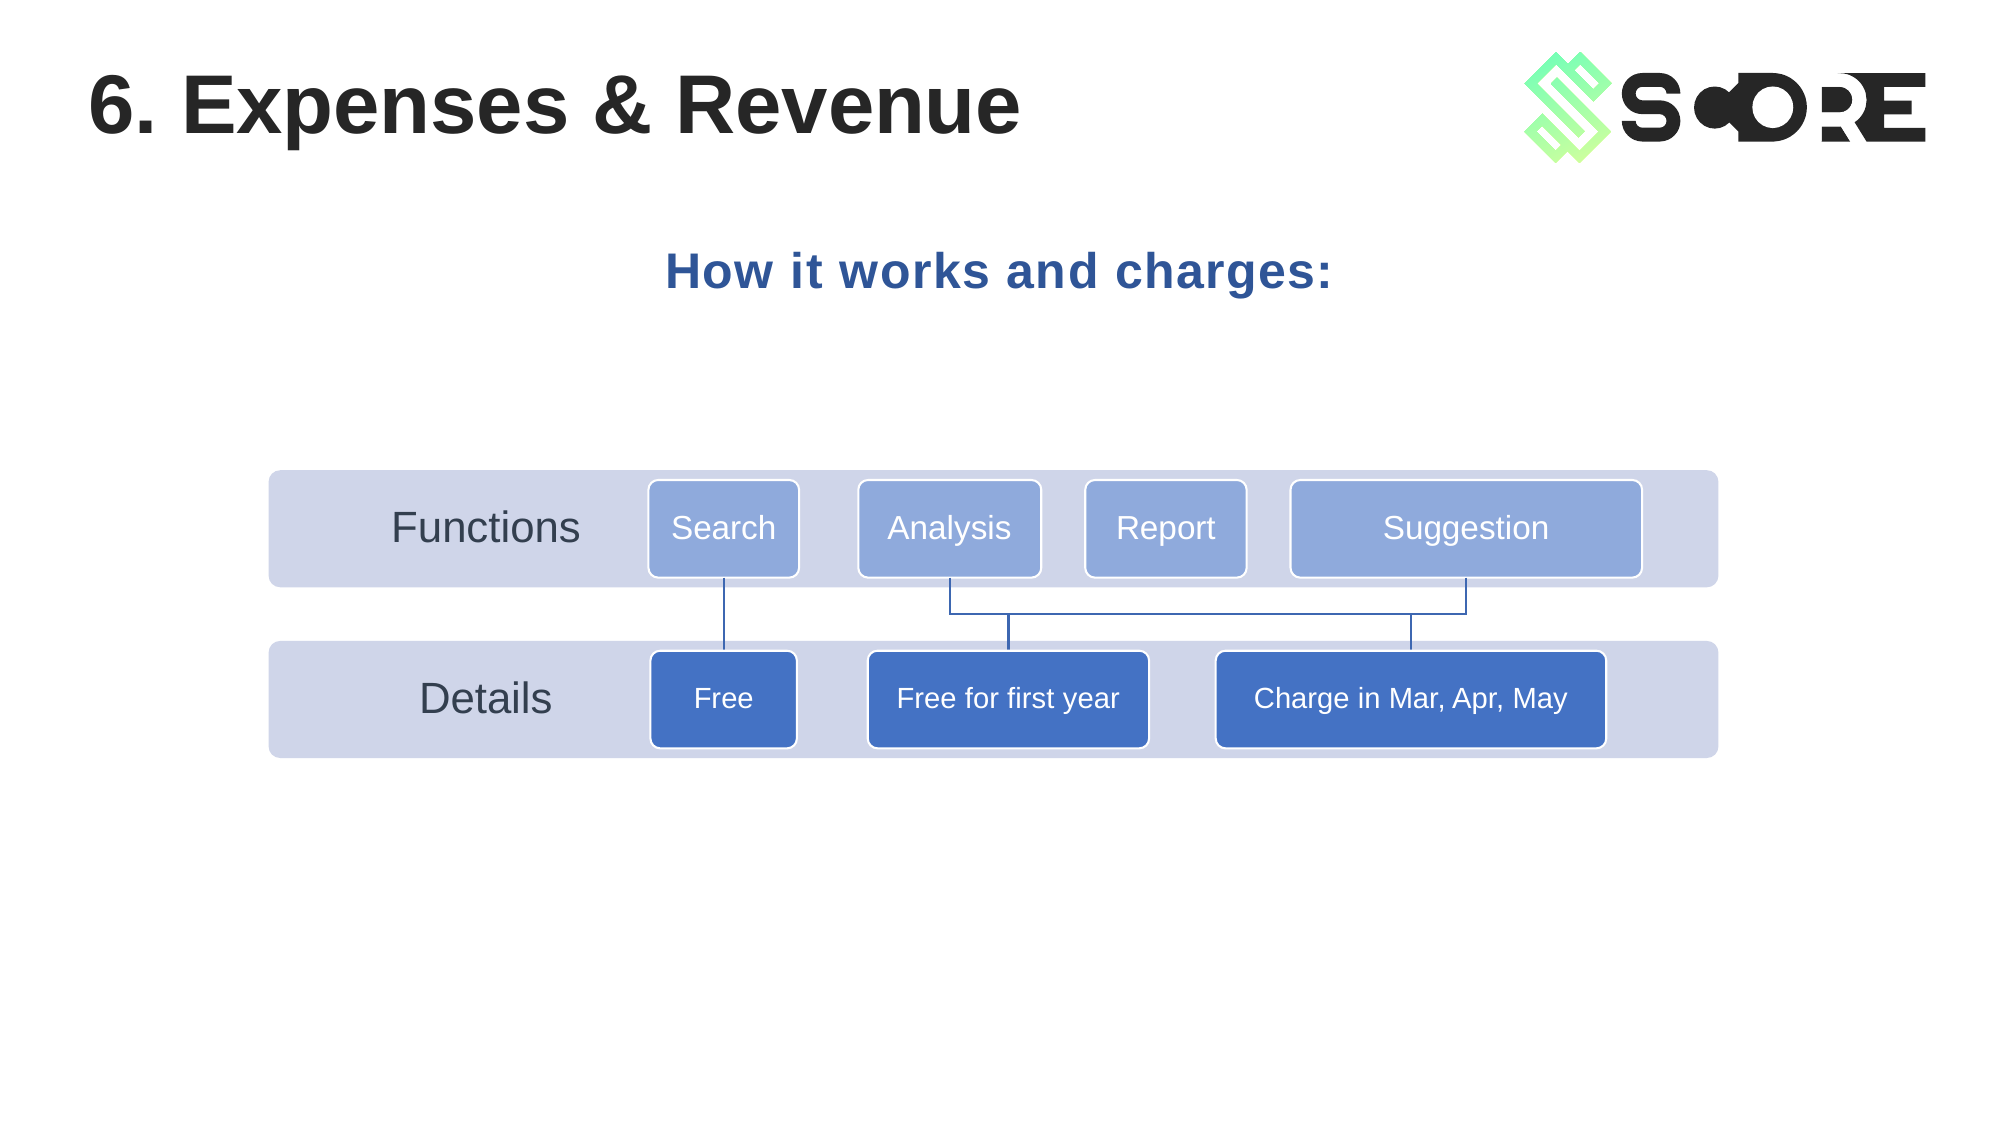

6. Expenses & Revenue

How it works and charges:
Functions
Search
Analysis
Report
Suggestion

Details
Free
Free for first year
Charge in Mar, Apr, May